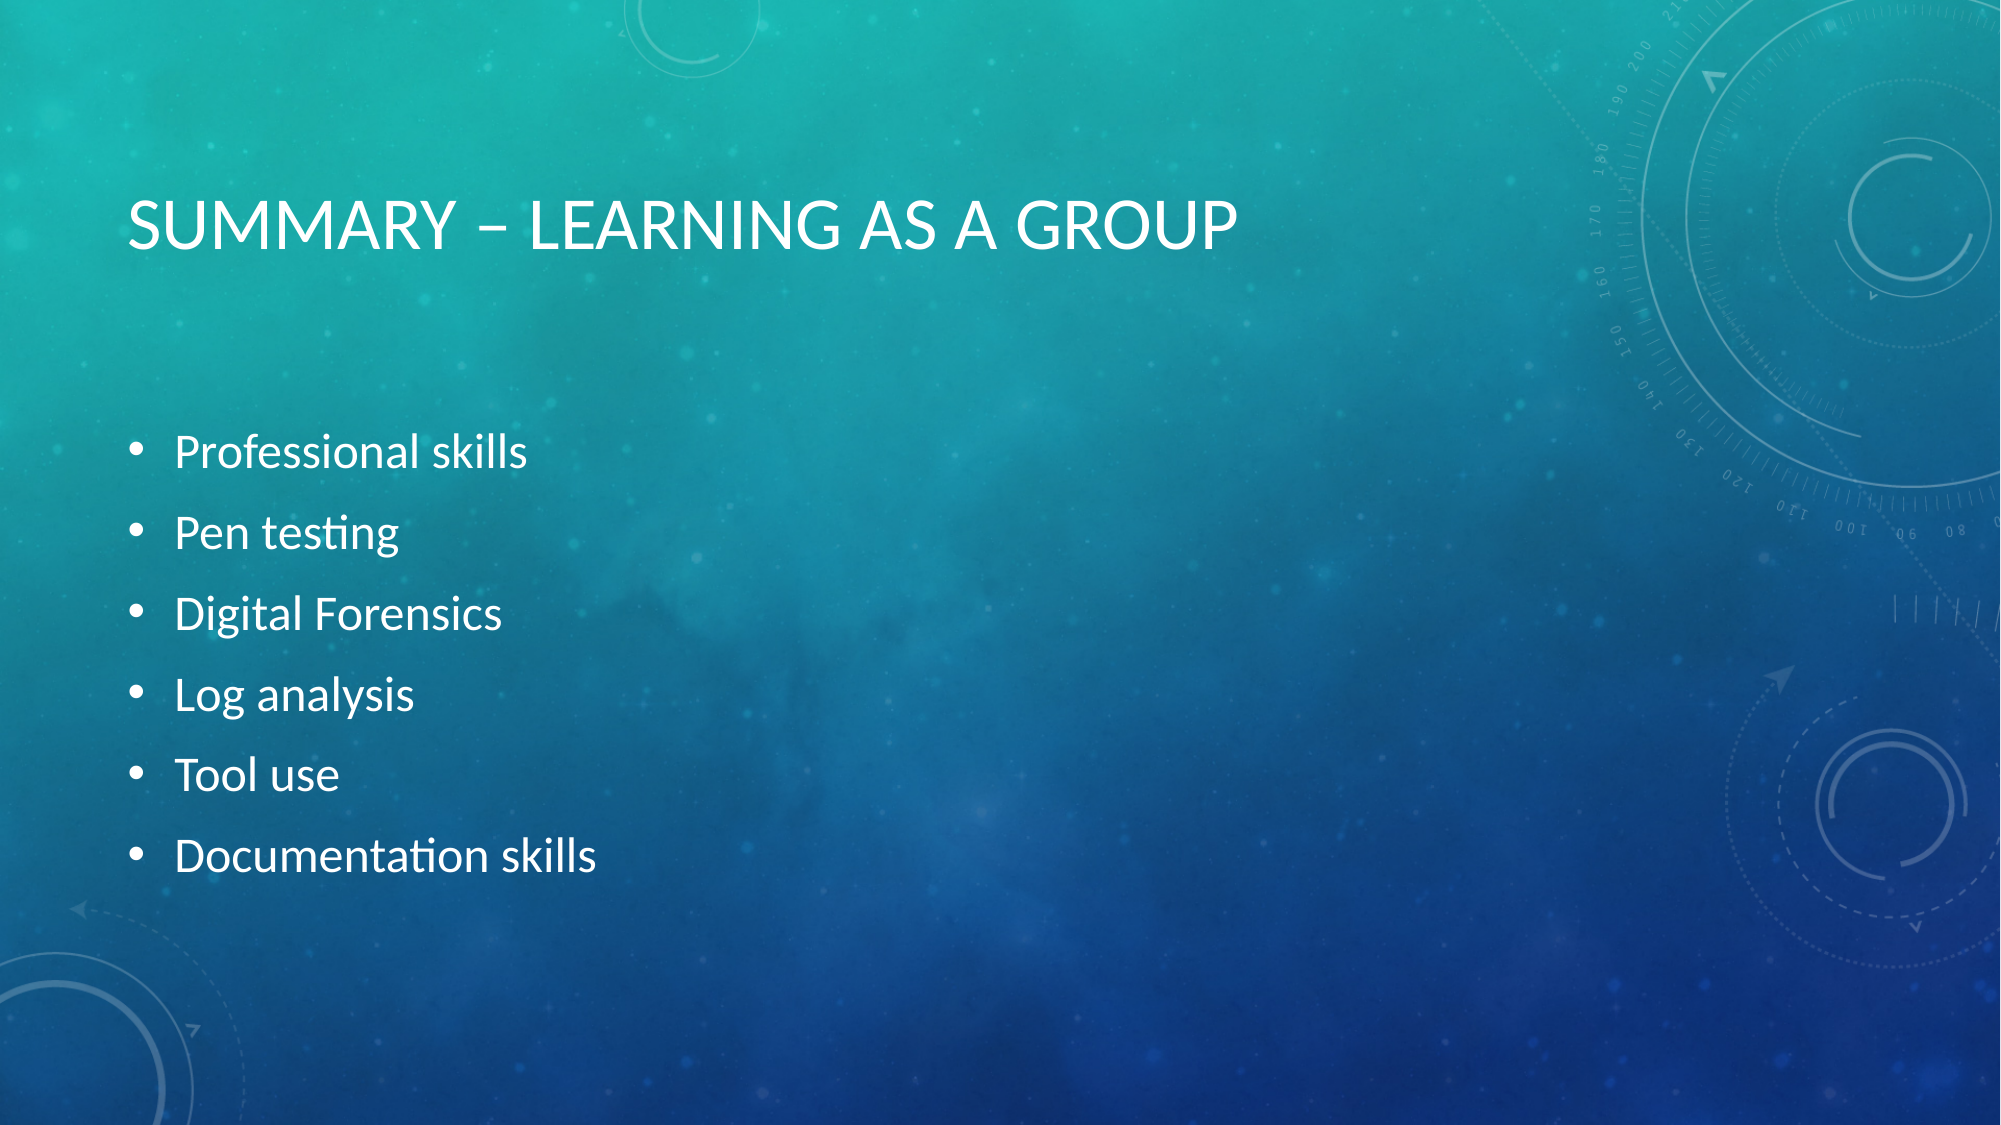

# Summary – Learning as a group
Professional skills
Pen testing
Digital Forensics
Log analysis
Tool use
Documentation skills